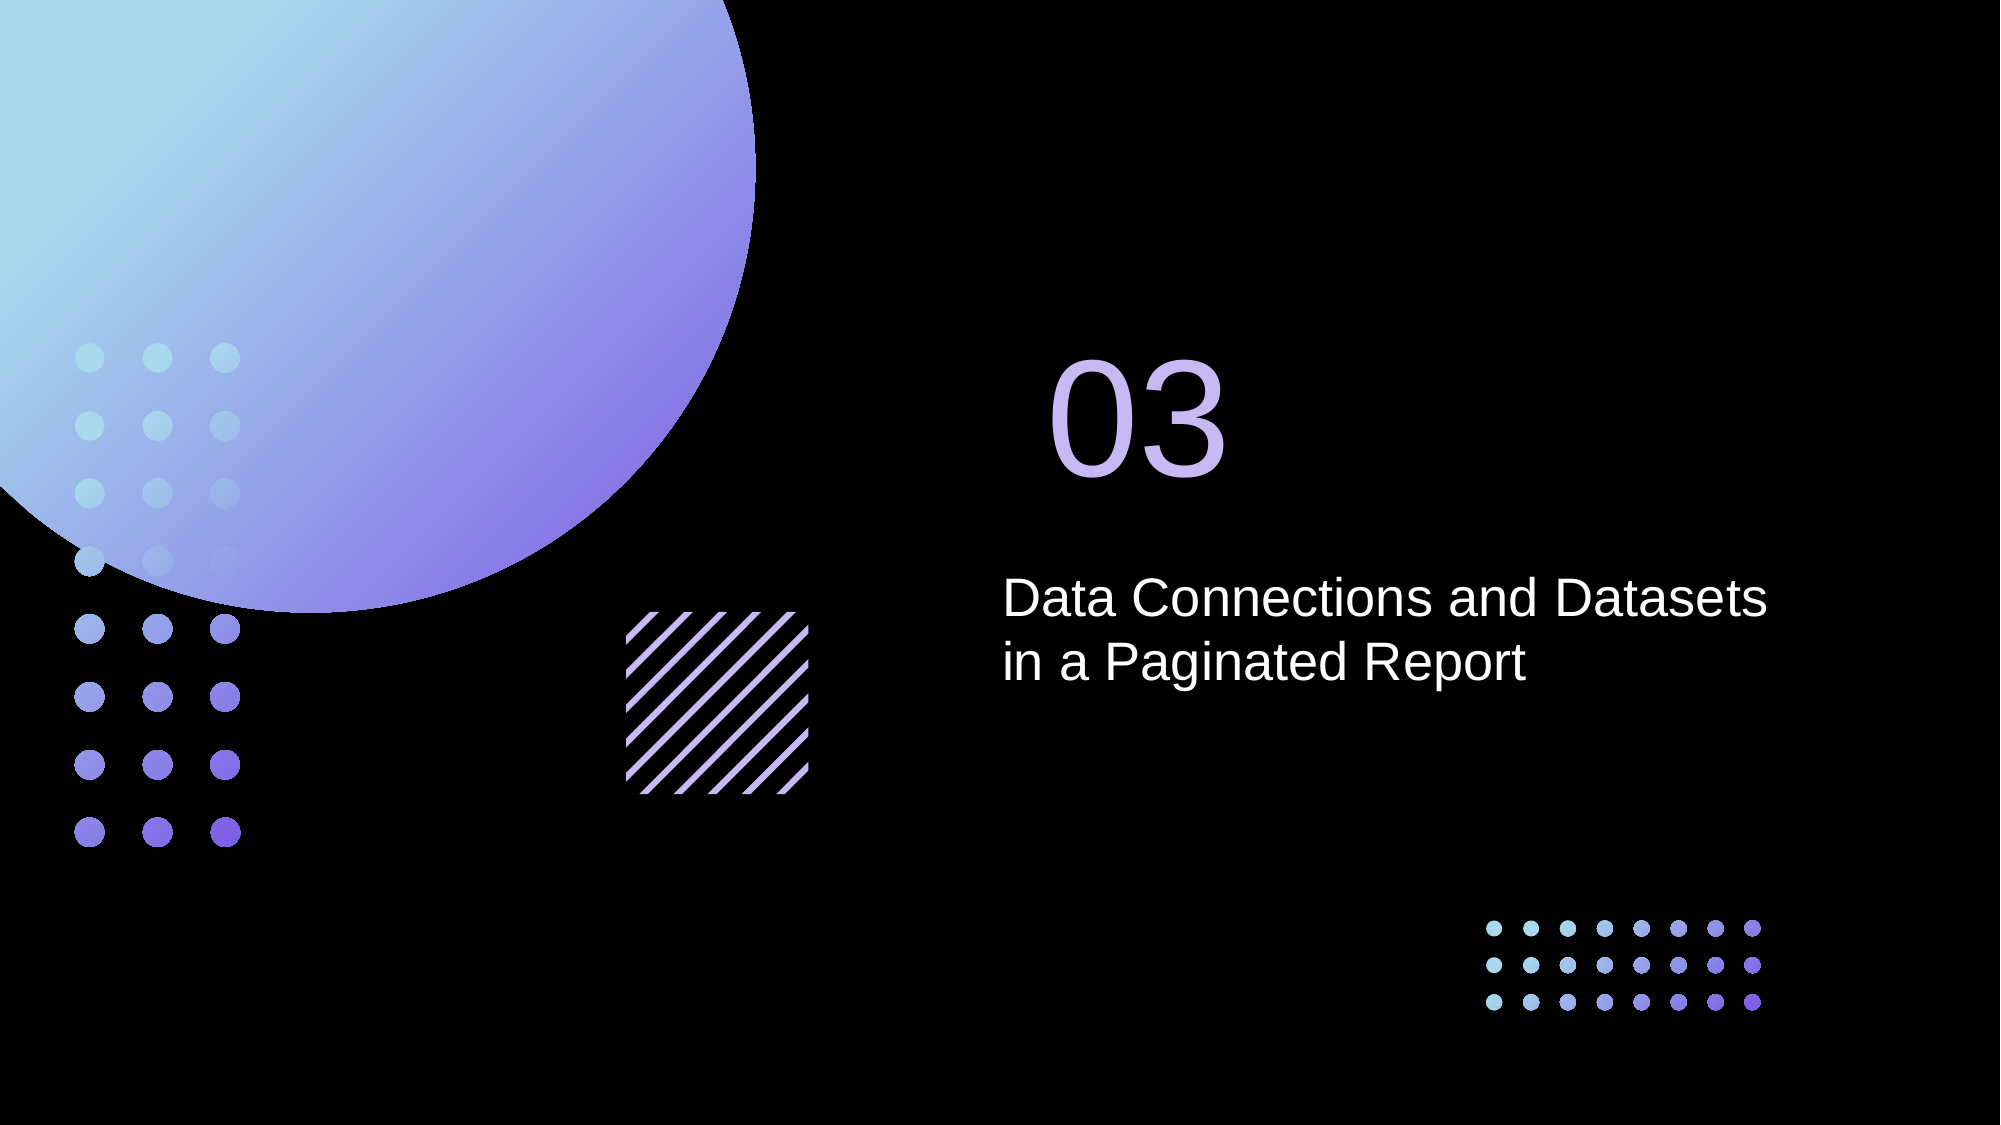

03

Data Connections and Datasets in a Paginated Report